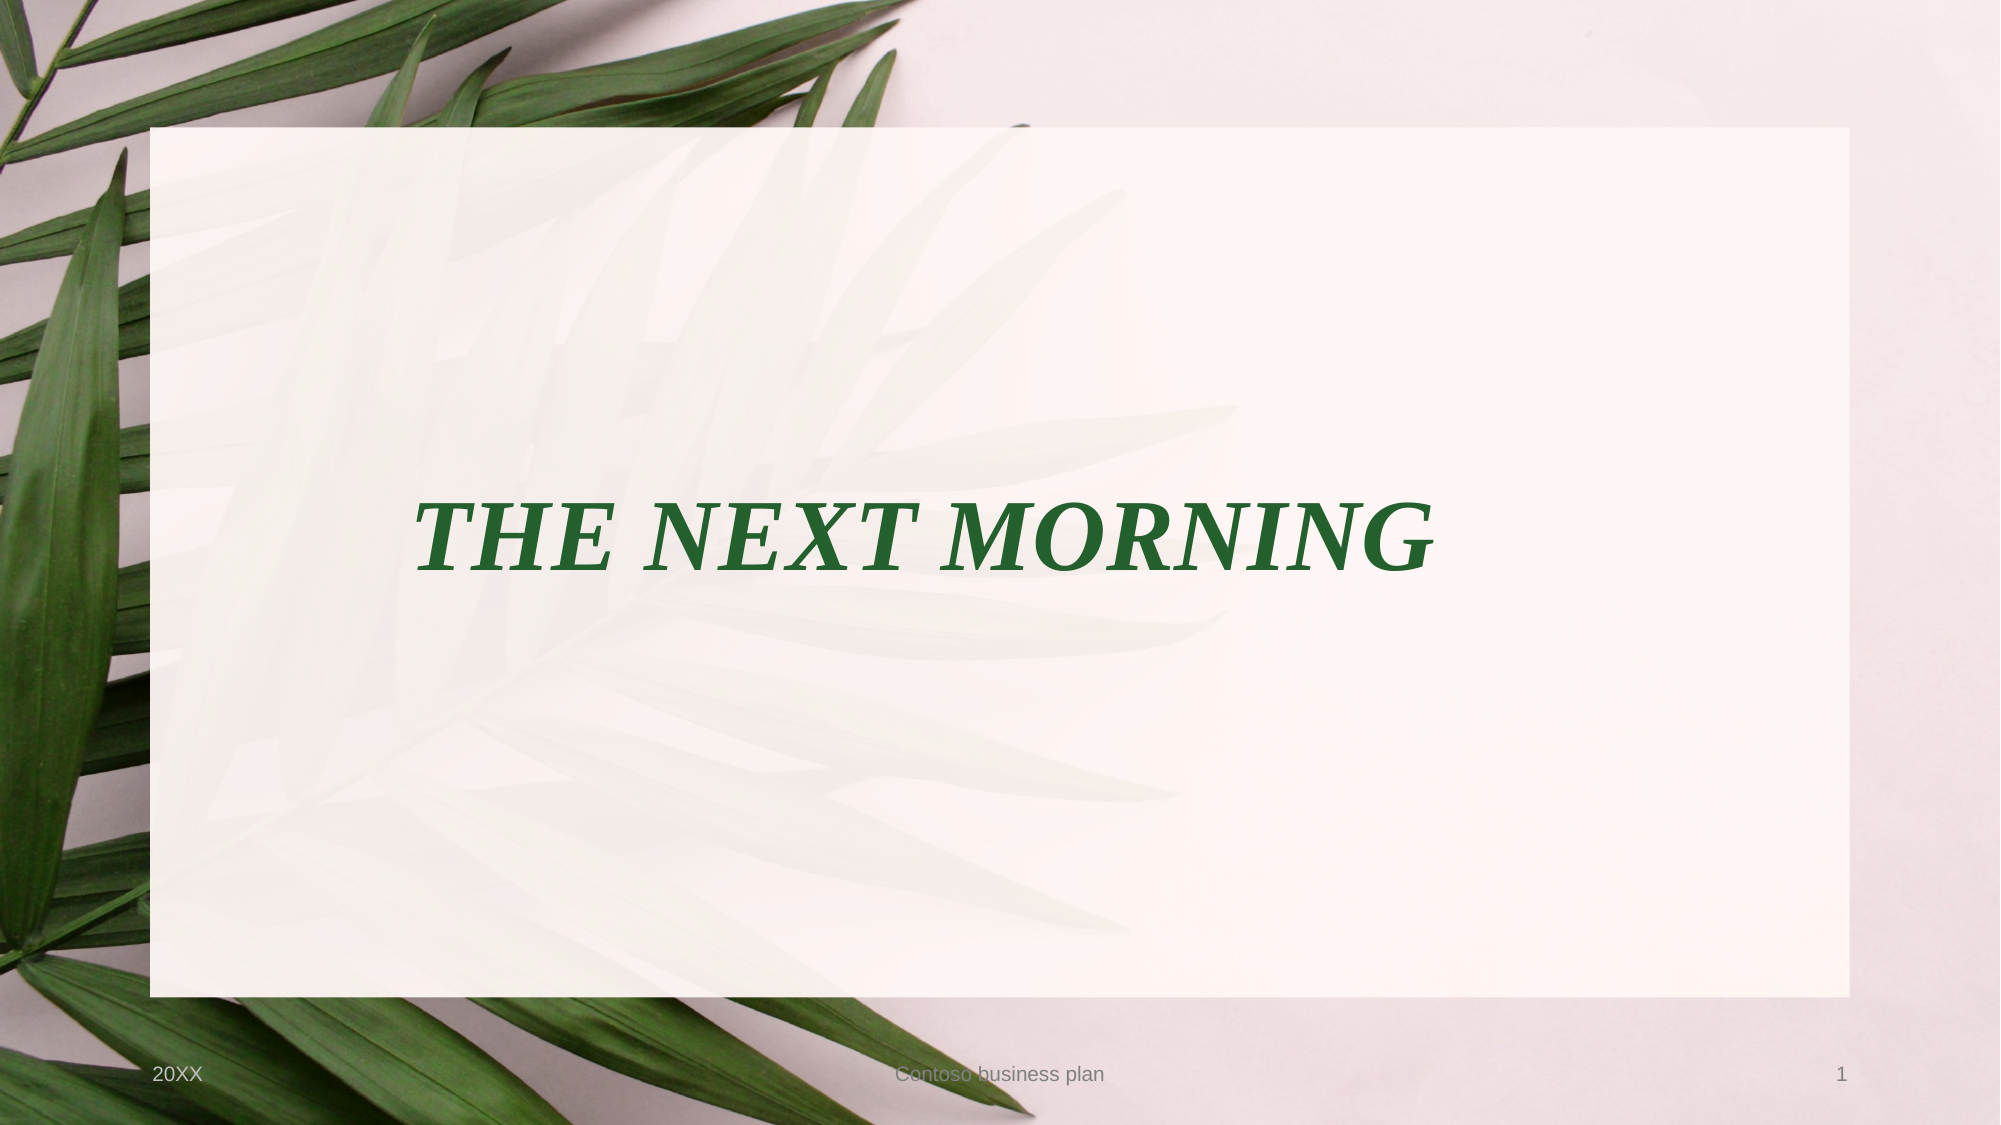

THE NEXT MORNING
20XX
Contoso business plan
1